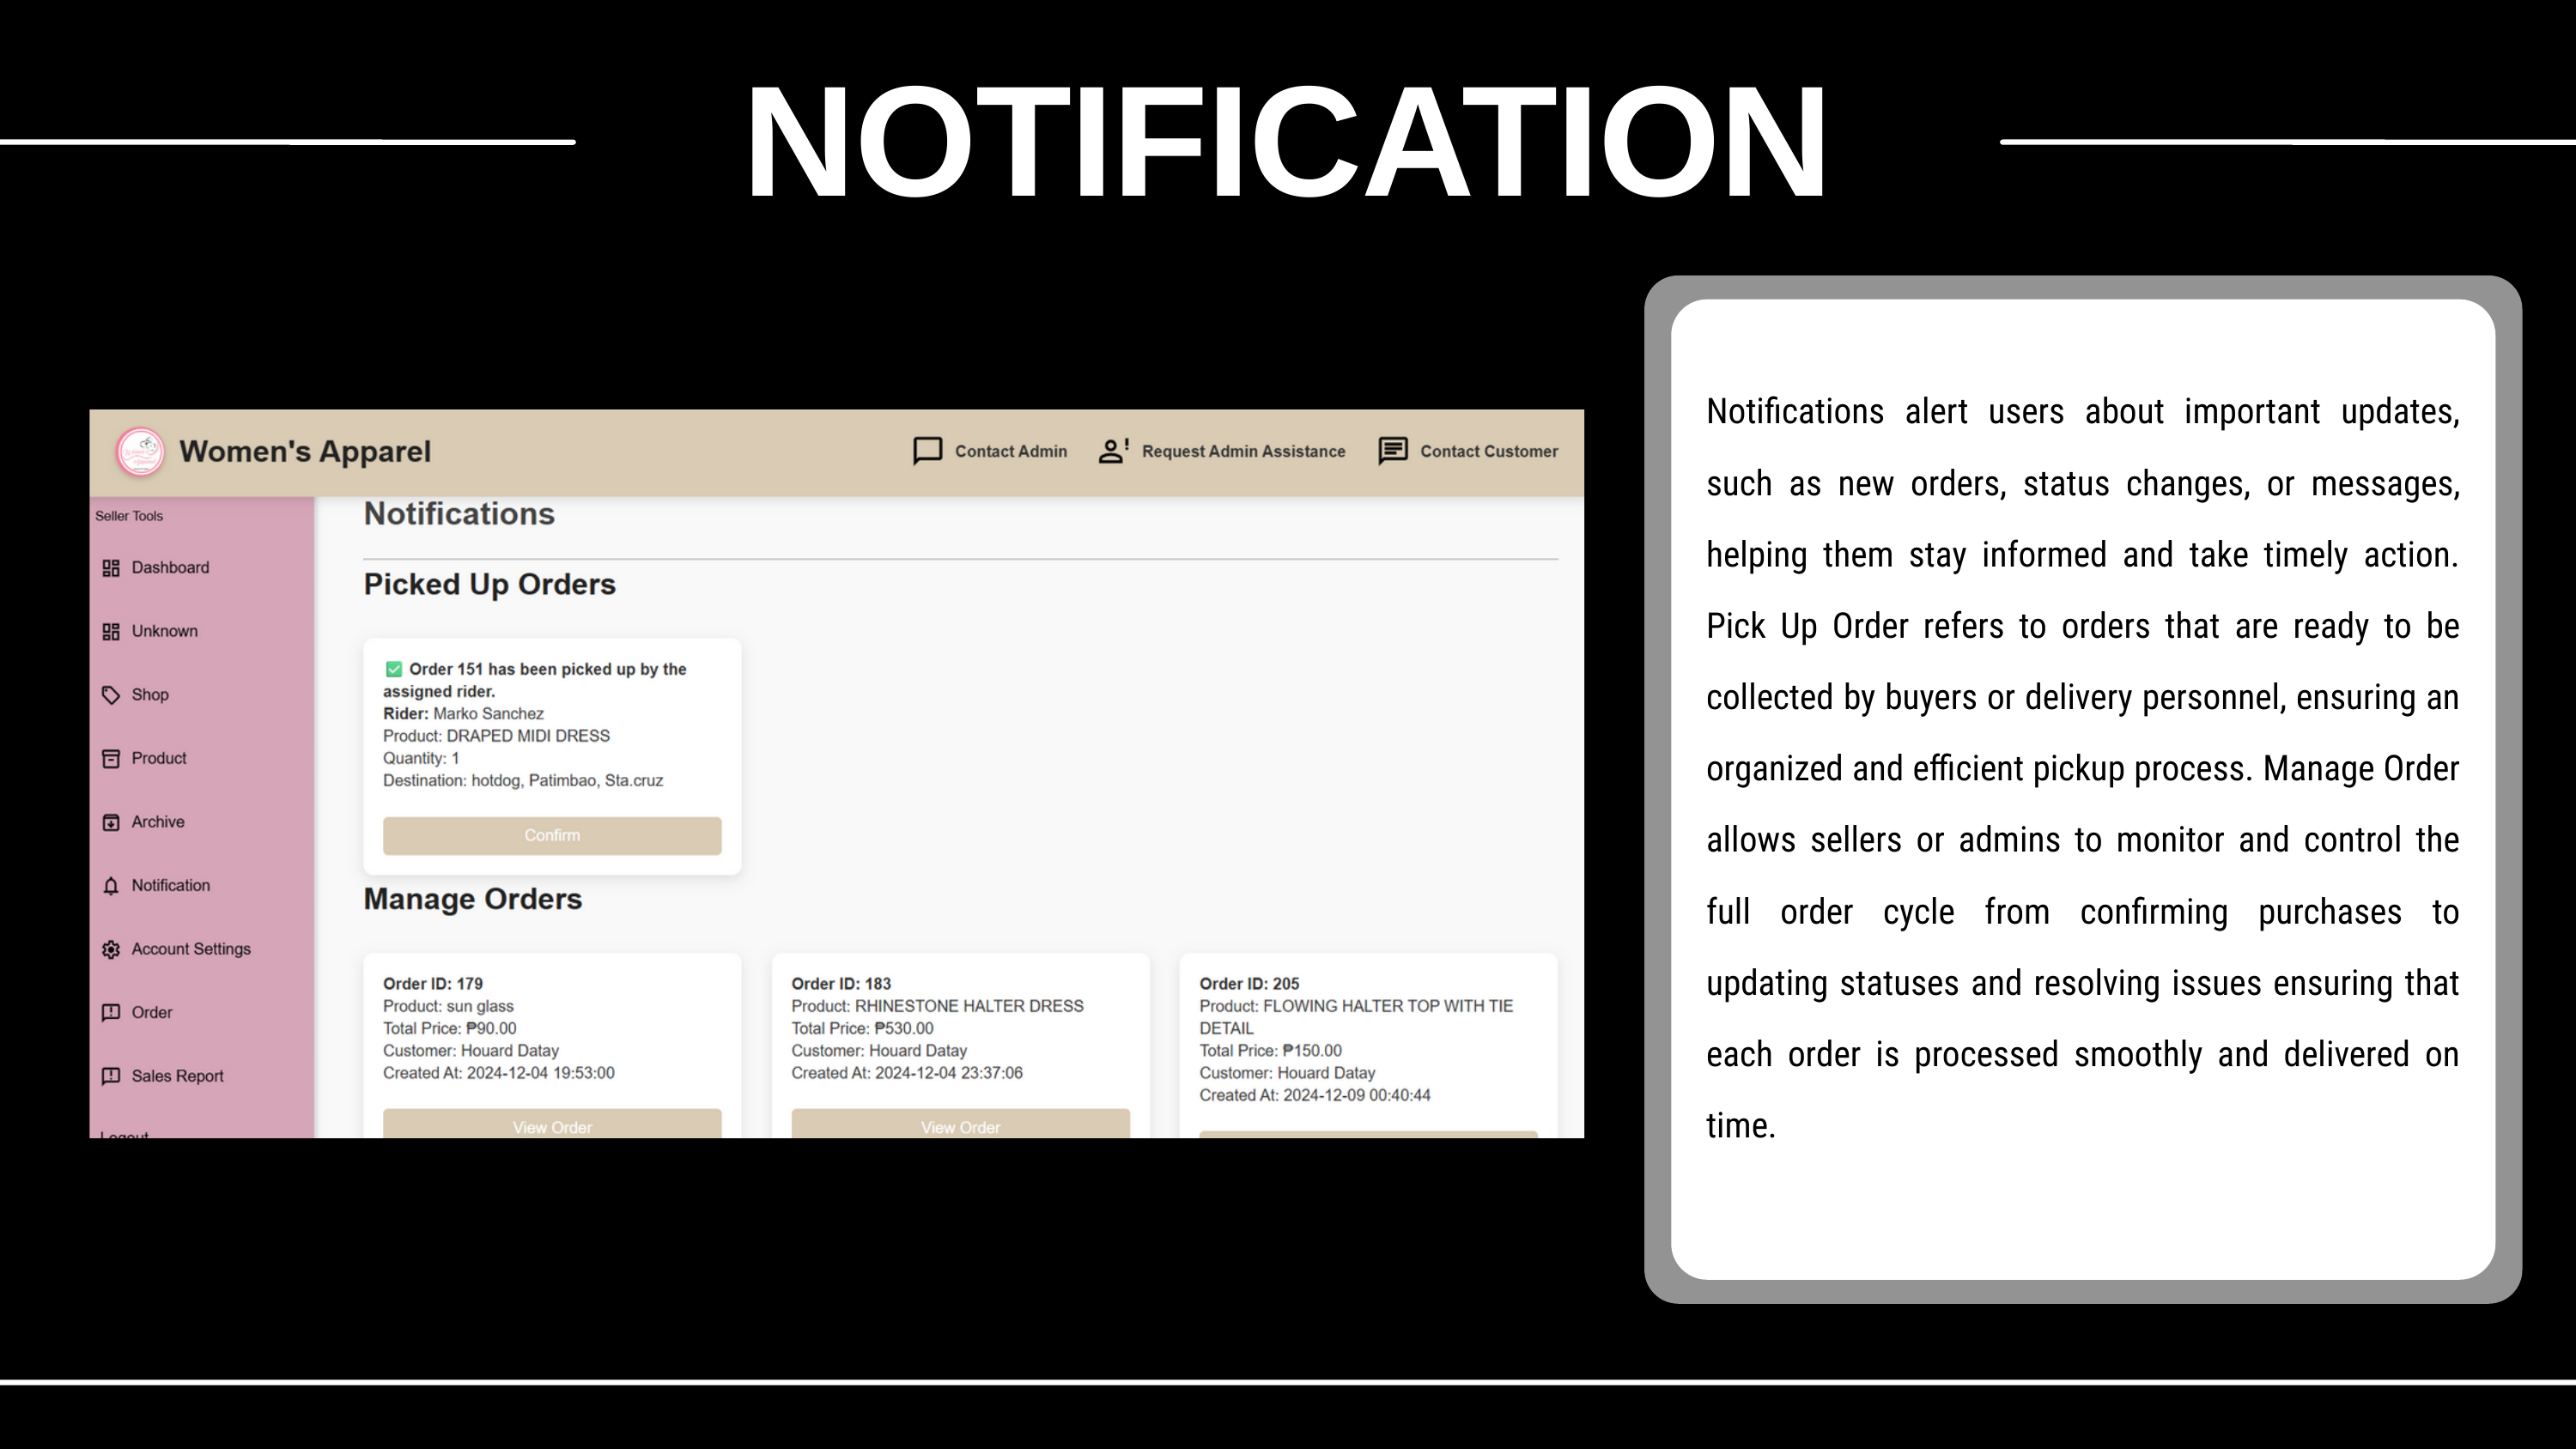

NOTIFICATION

Notifications alert users about important updates, such as new orders, status changes, or messages, helping them stay informed and take timely action. Pick Up Order refers to orders that are ready to be collected by buyers or delivery personnel, ensuring an organized and efficient pickup process. Manage Order allows sellers or admins to monitor and control the full order cycle from confirming purchases to updating statuses and resolving issues ensuring that each order is processed smoothly and delivered on time.